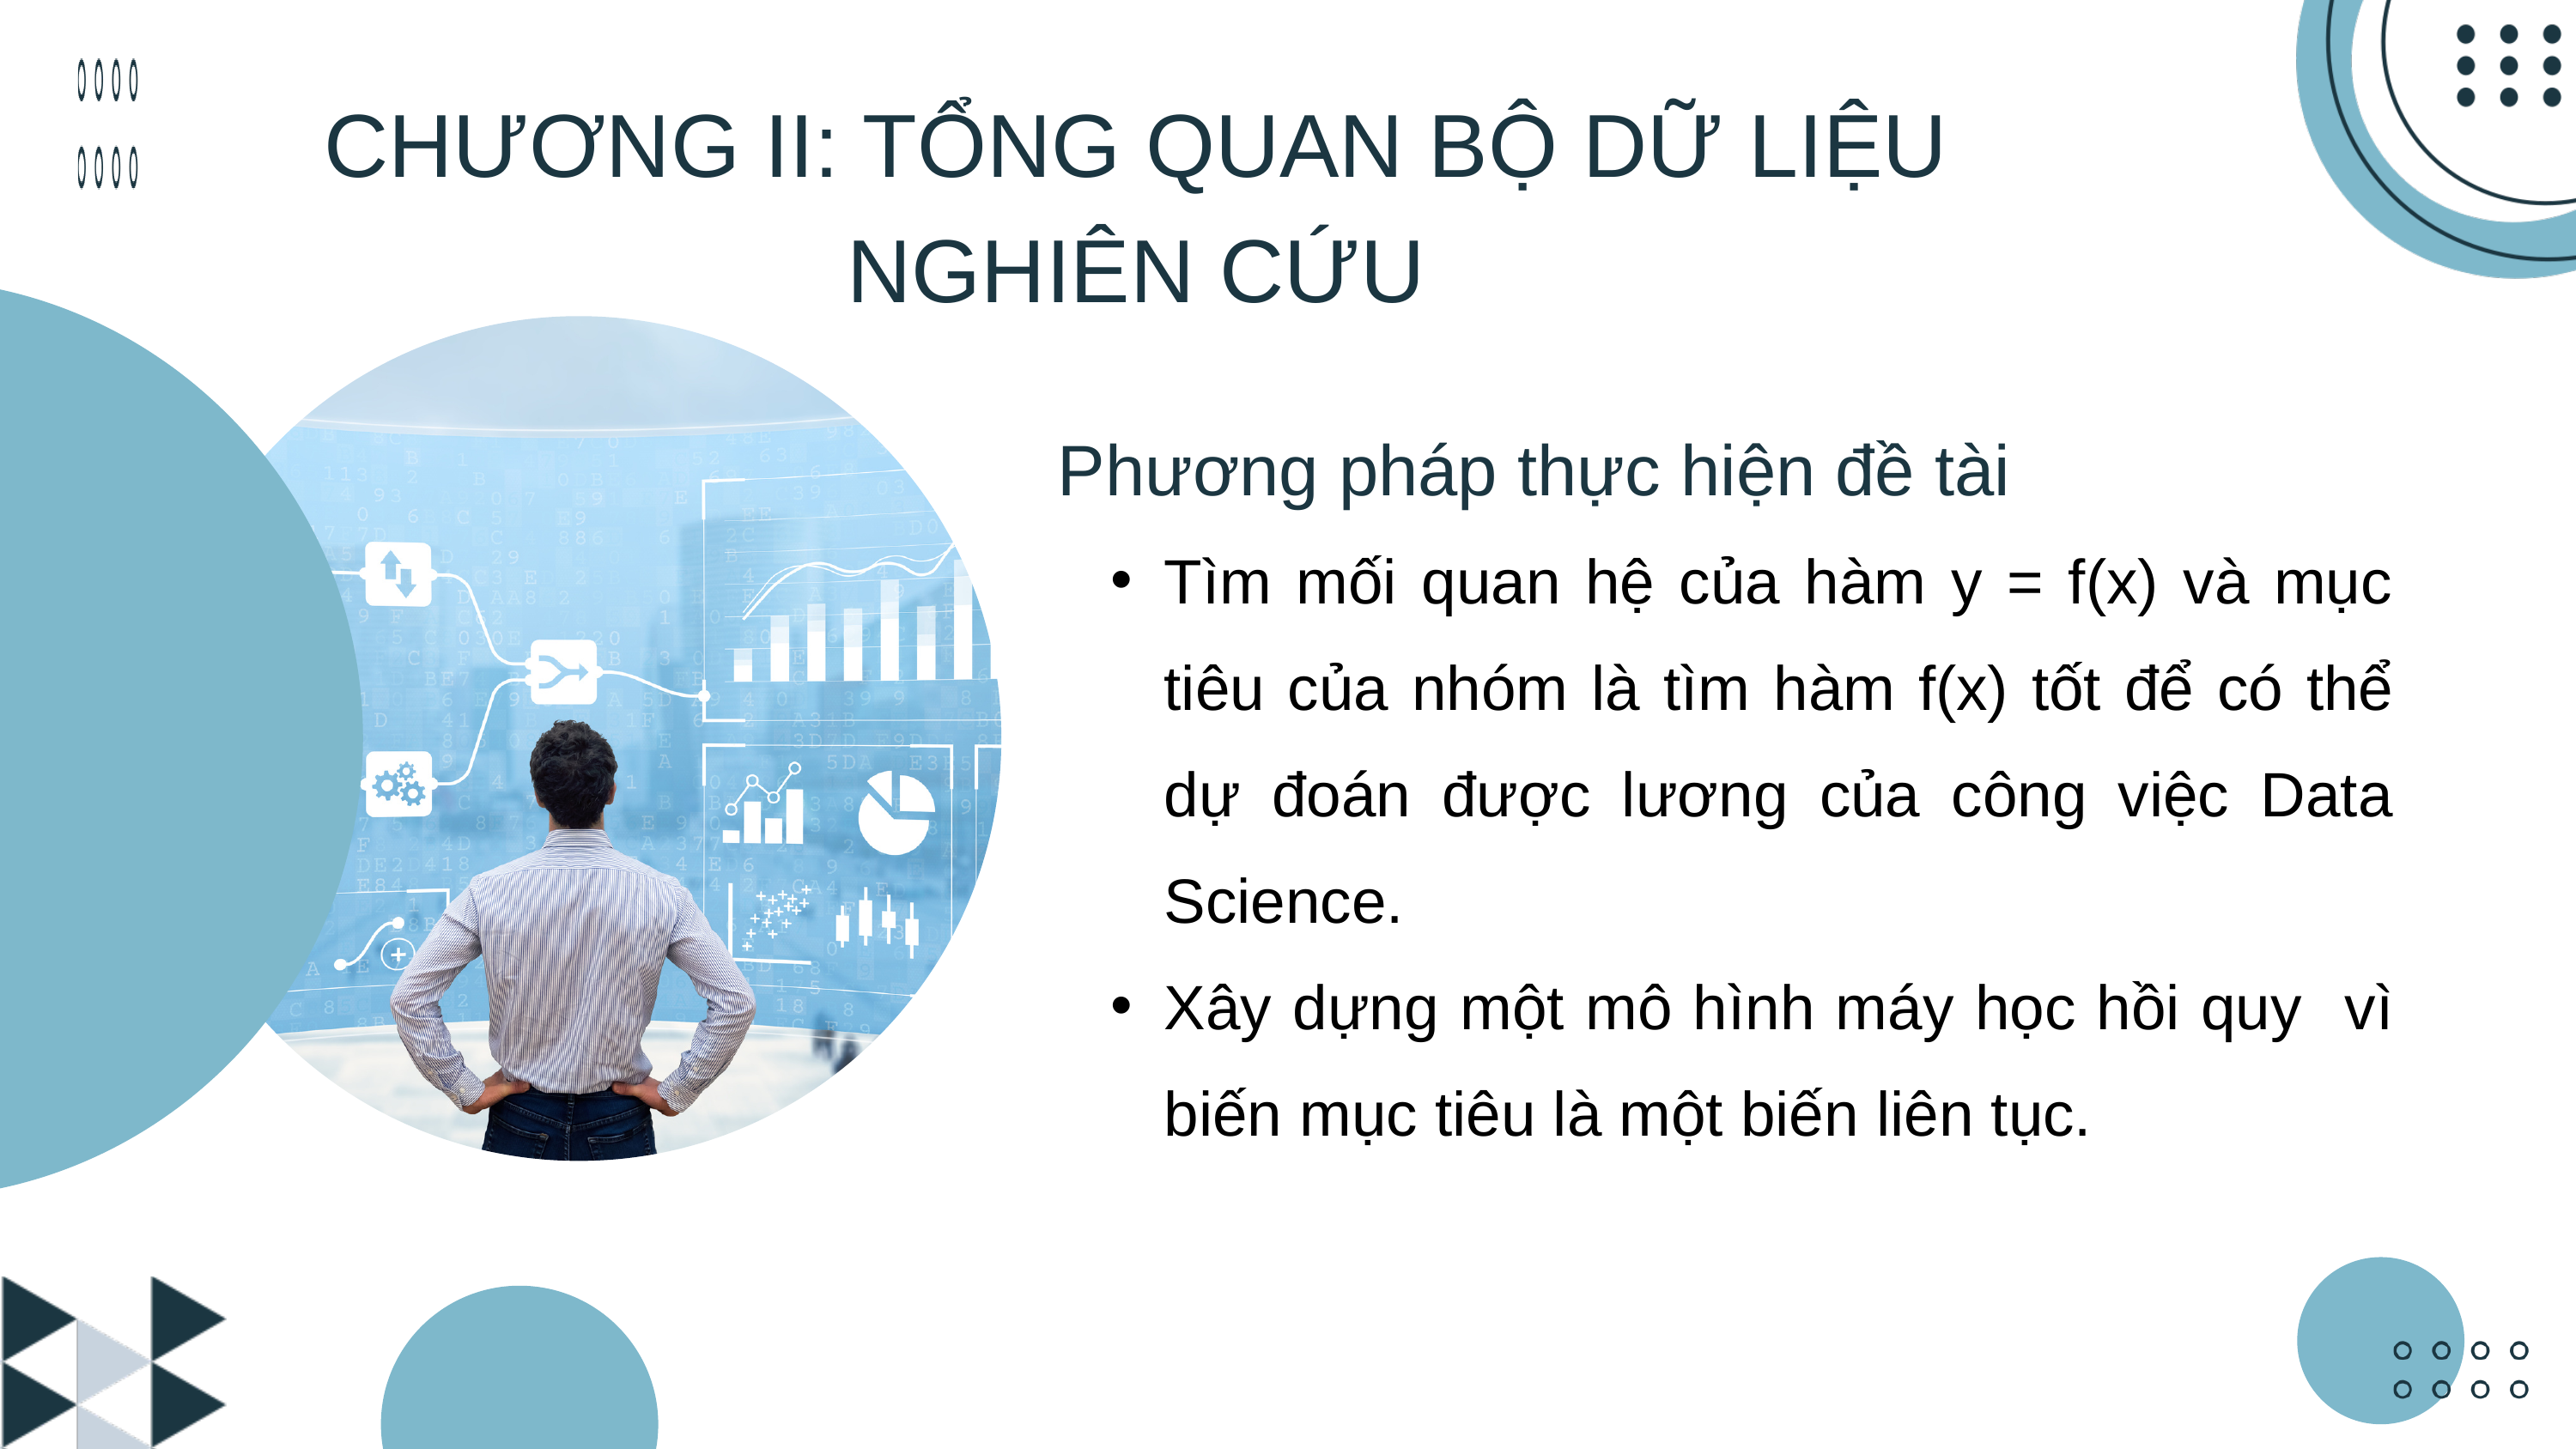

CHƯƠNG II: TỔNG QUAN BỘ DỮ LIỆU NGHIÊN CỨU

Phương pháp thực hiện đề tài
Tìm mối quan hệ của hàm y = f(x) và mục tiêu của nhóm là tìm hàm f(x) tốt để có thể dự đoán được lương của công việc Data Science.
Xây dựng một mô hình máy học hồi quy  vì biến mục tiêu là một biến liên tục.